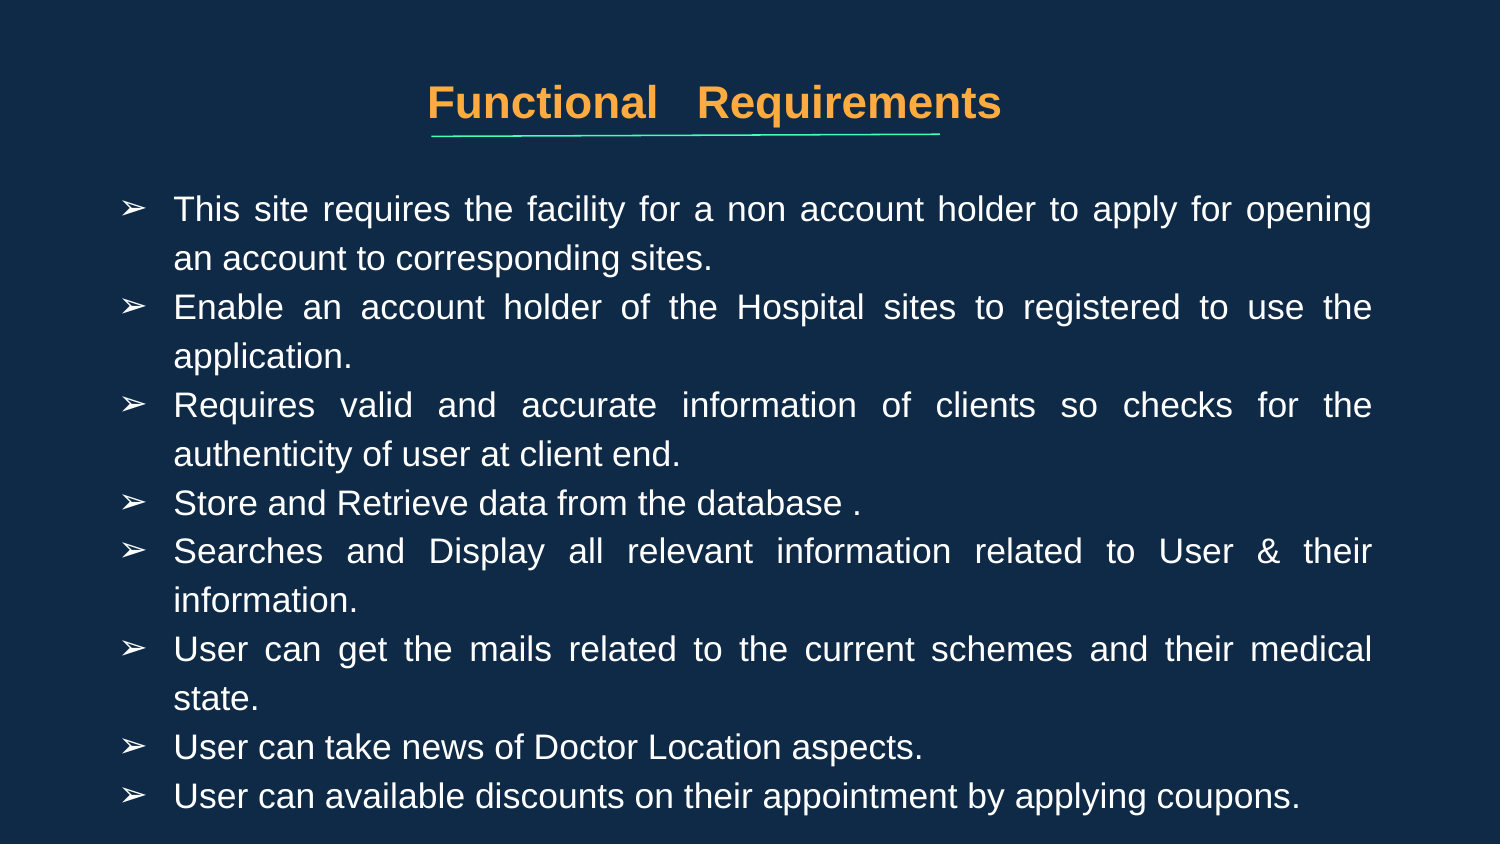

Functional   Requirements

This site requires the facility for a non account holder to apply for opening an account to corresponding sites.
Enable an account holder of the Hospital sites to registered to use the application.
Requires valid and accurate information of clients so checks for the authenticity of user at client end.
Store and Retrieve data from the database .
Searches and Display all relevant information related to User & their information.
User can get the mails related to the current schemes and their medical state.
User can take news of Doctor Location aspects.
User can available discounts on their appointment by applying coupons.